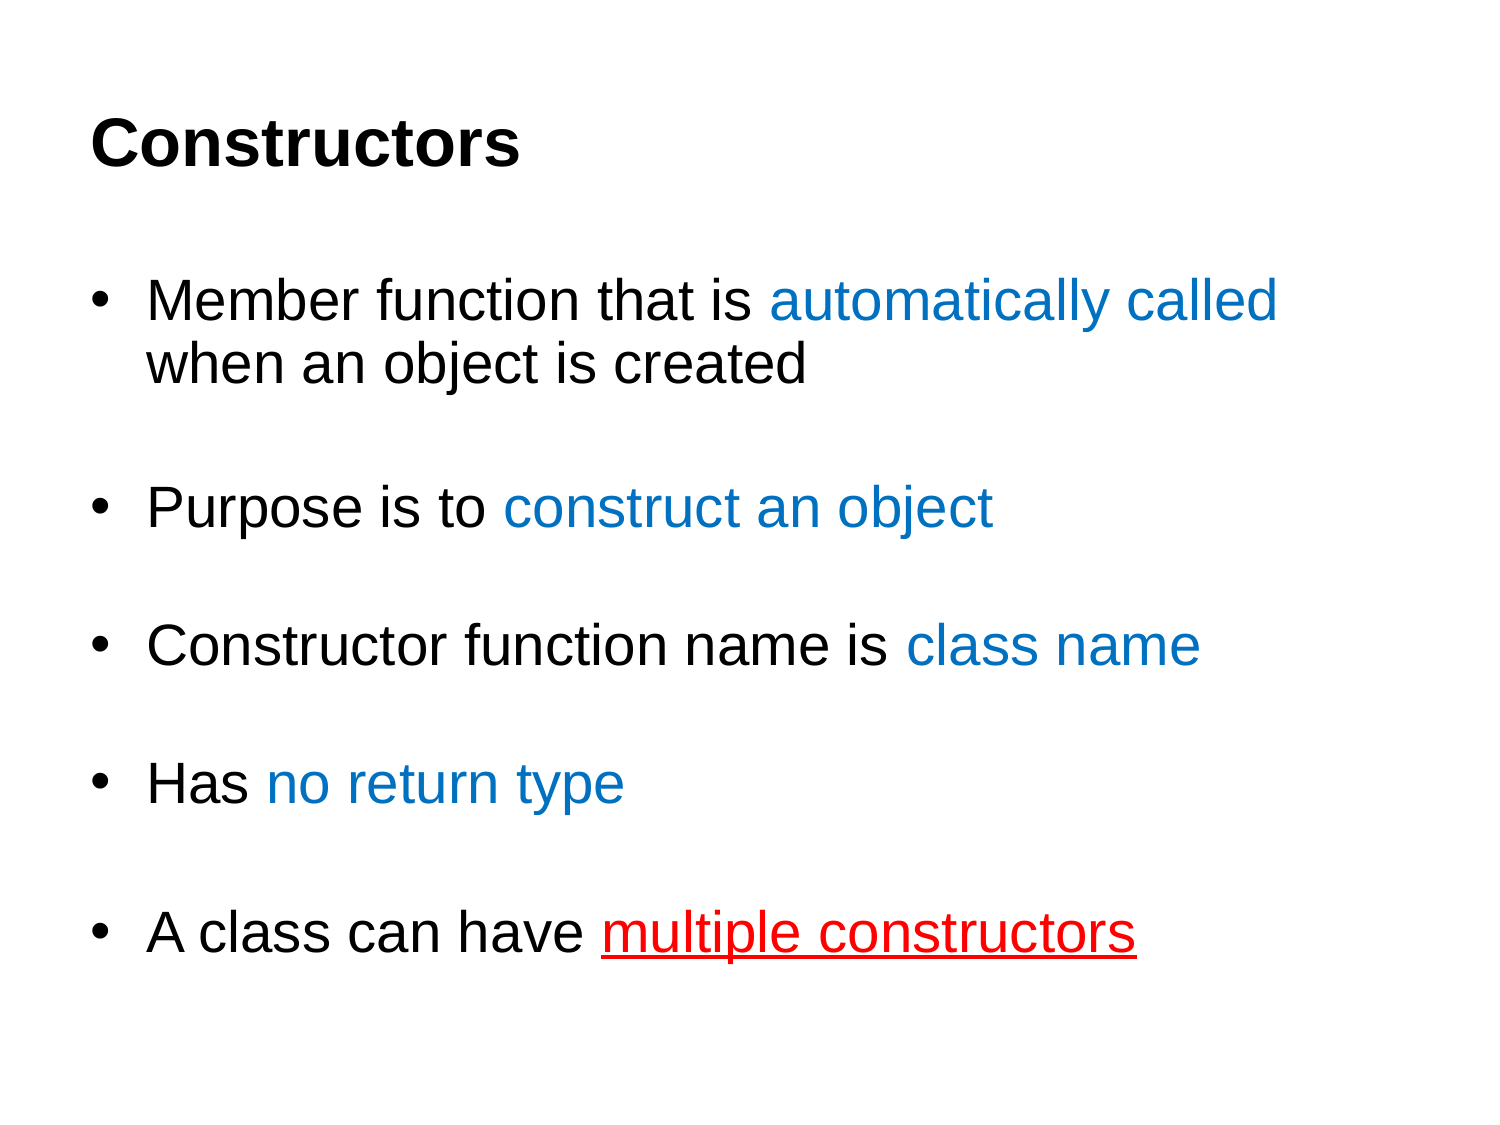

# Constructors
Member function that is automatically called when an object is created
Purpose is to construct an object
Constructor function name is class name
Has no return type

A class can have multiple constructors